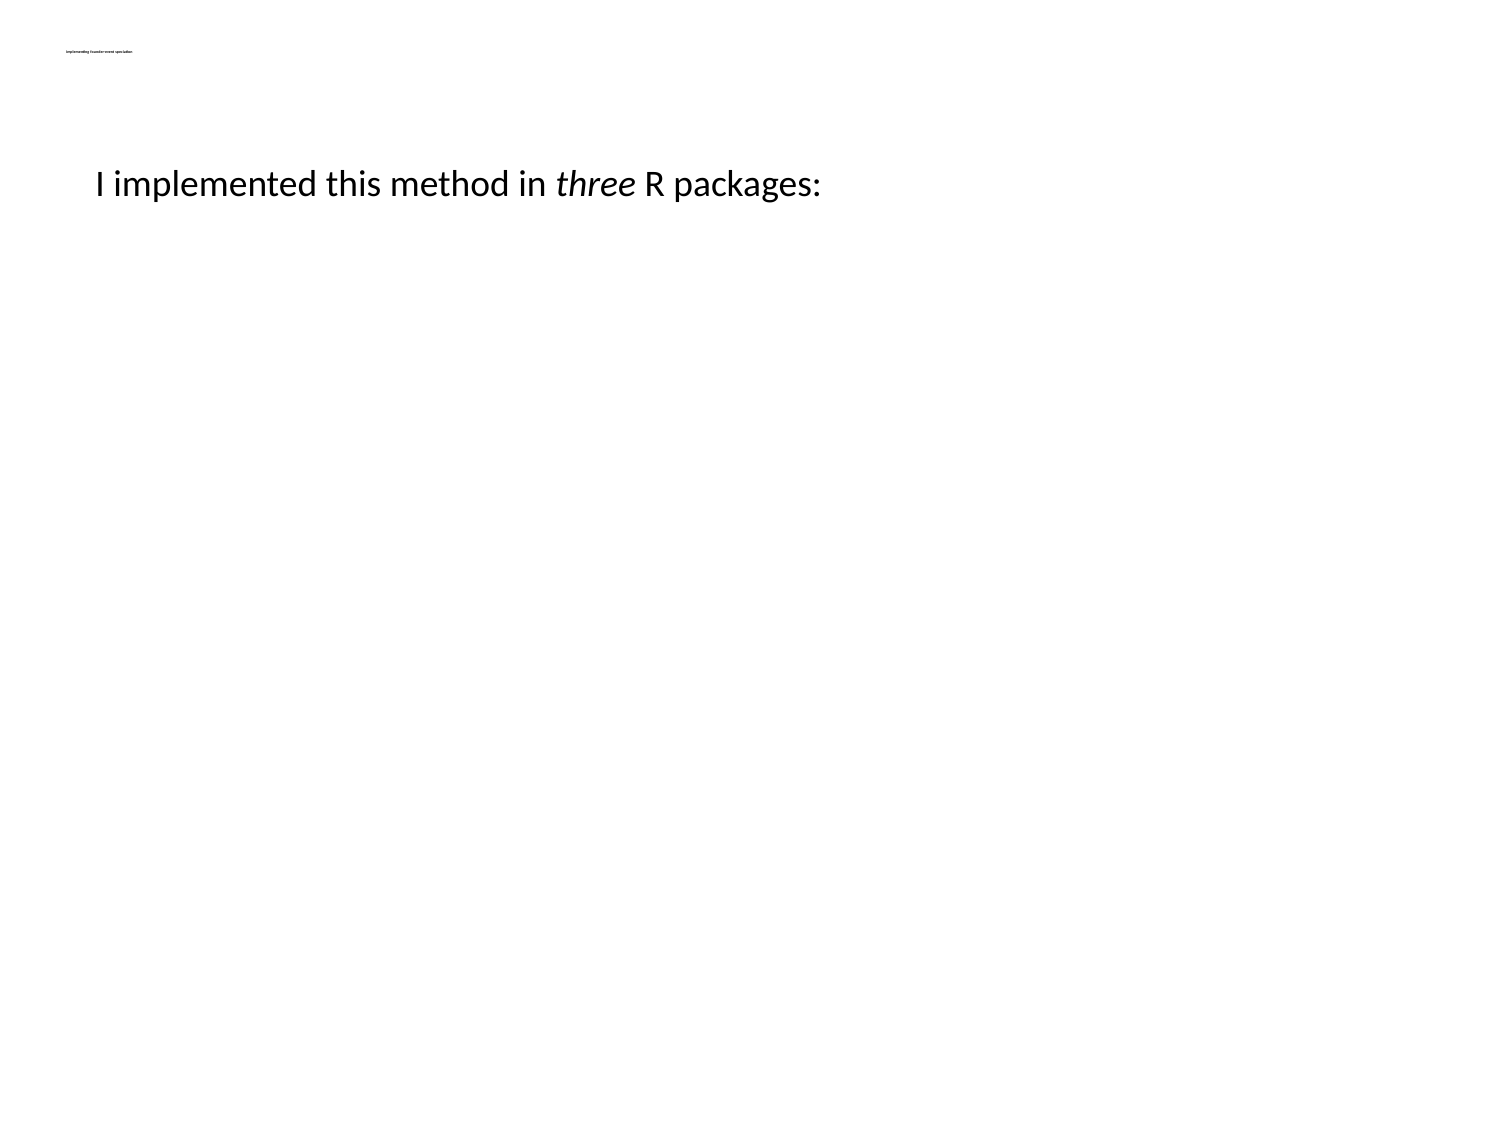

# Implementing founder-event speciation

I implemented this method in three R packages: